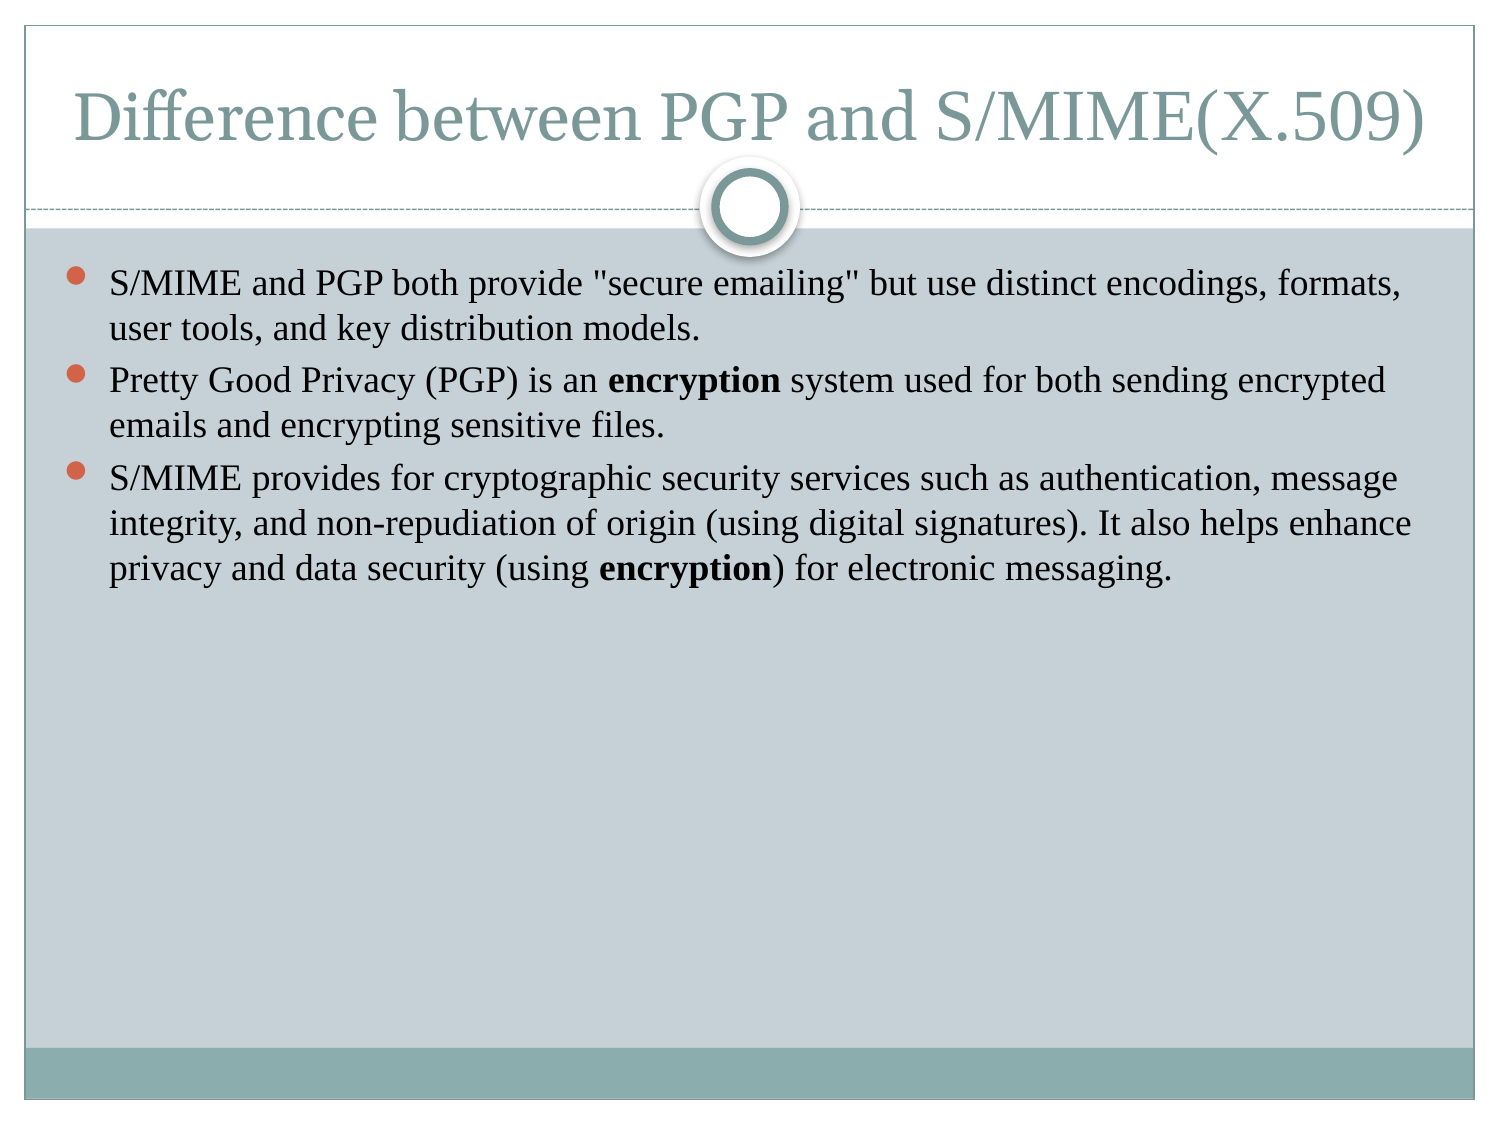

# Difference between PGP and S/MIME(X.509)
S/MIME and PGP both provide "secure emailing" but use distinct encodings, formats, user tools, and key distribution models.
Pretty Good Privacy (PGP) is an encryption system used for both sending encrypted emails and encrypting sensitive files.
S/MIME provides for cryptographic security services such as authentication, message integrity, and non-repudiation of origin (using digital signatures). It also helps enhance privacy and data security (using encryption) for electronic messaging.